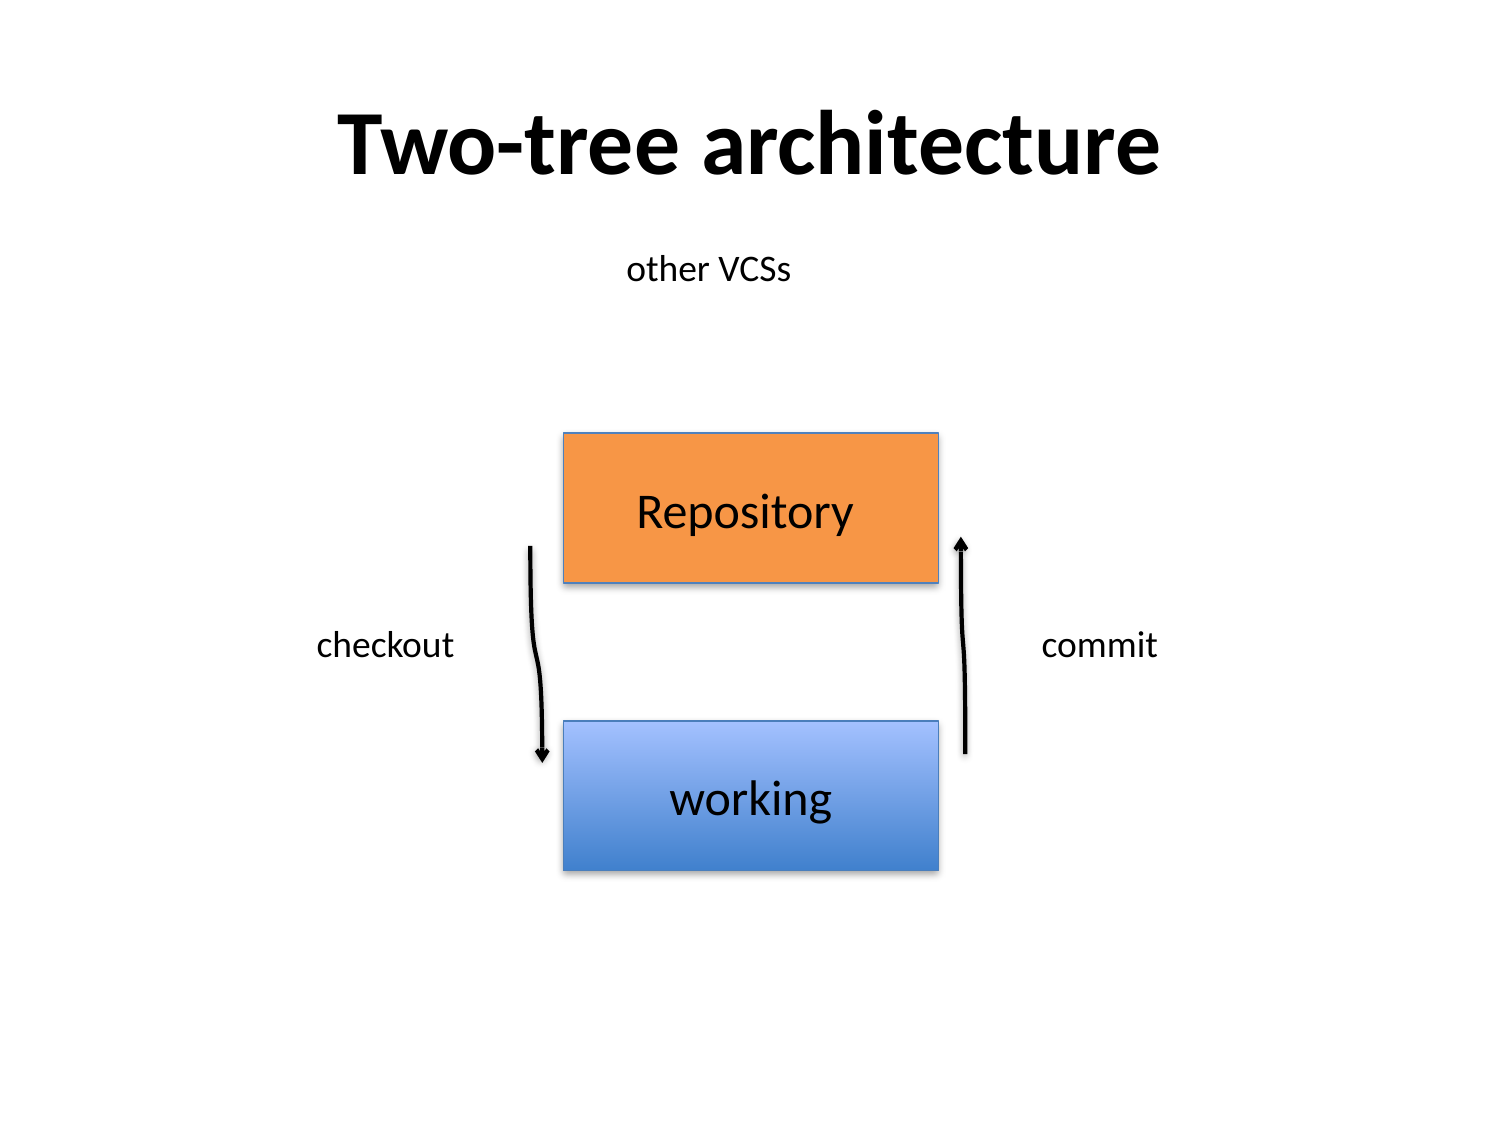

# Two-tree architecture
        other VCSs
Repository
working
checkout
commit